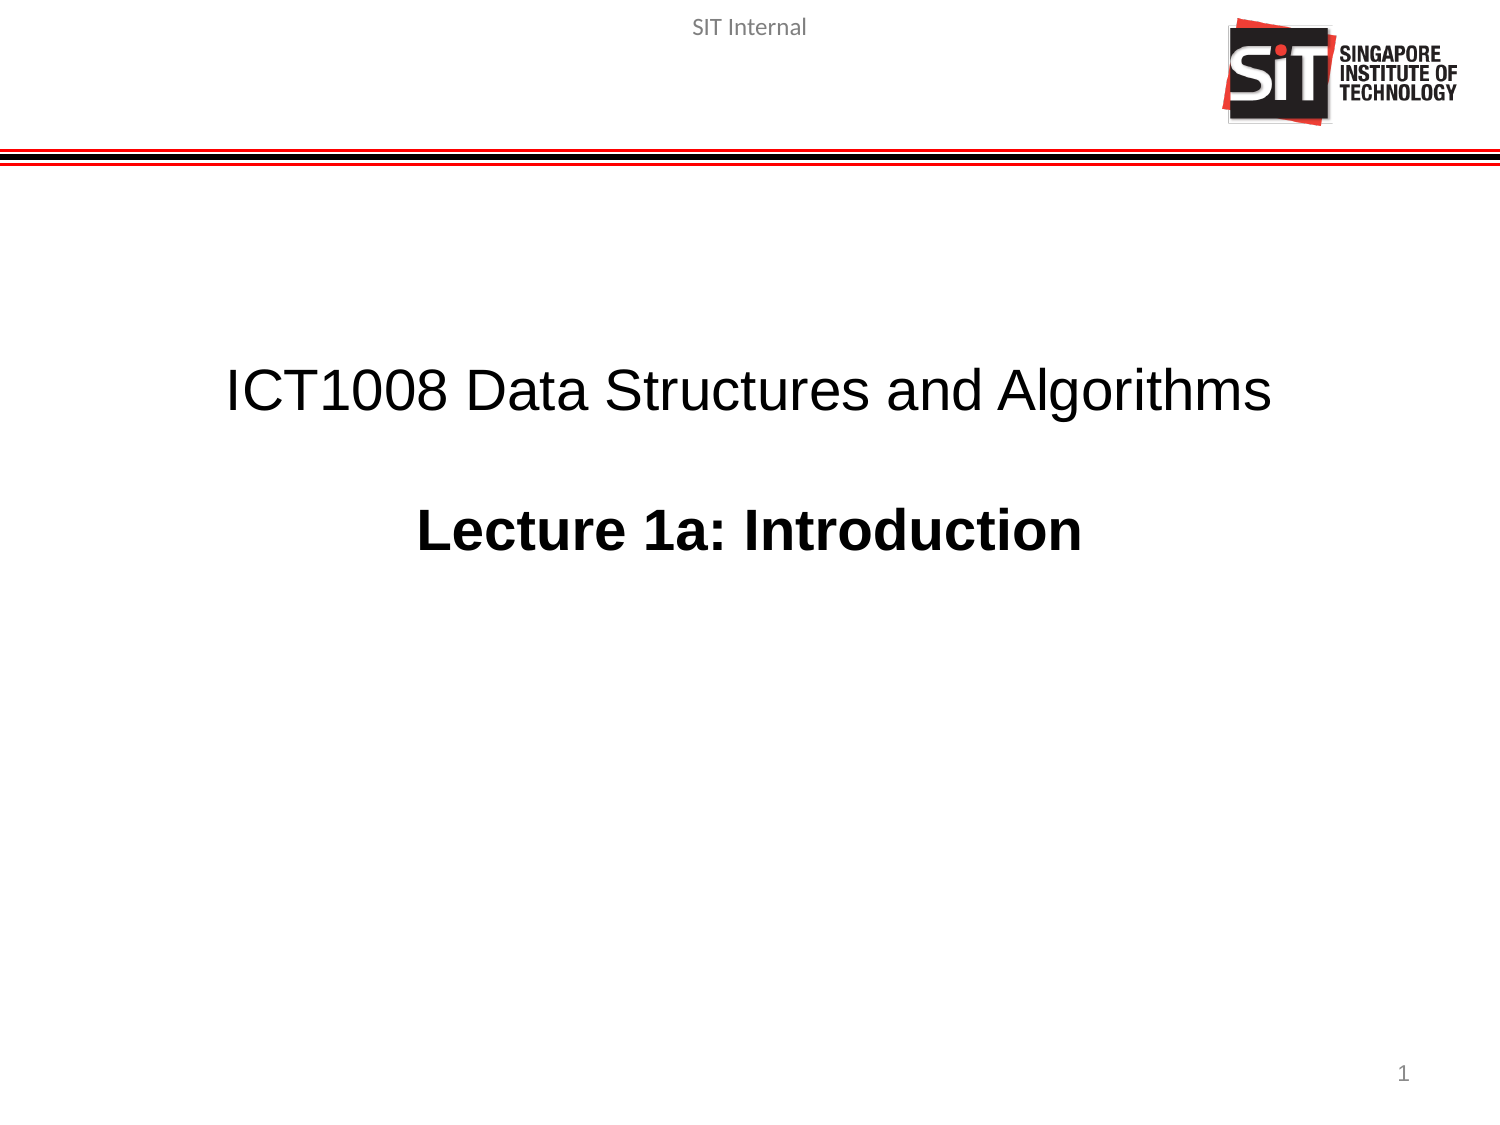

ICT1008 Data Structures and Algorithms
Lecture 1a: Introduction

1